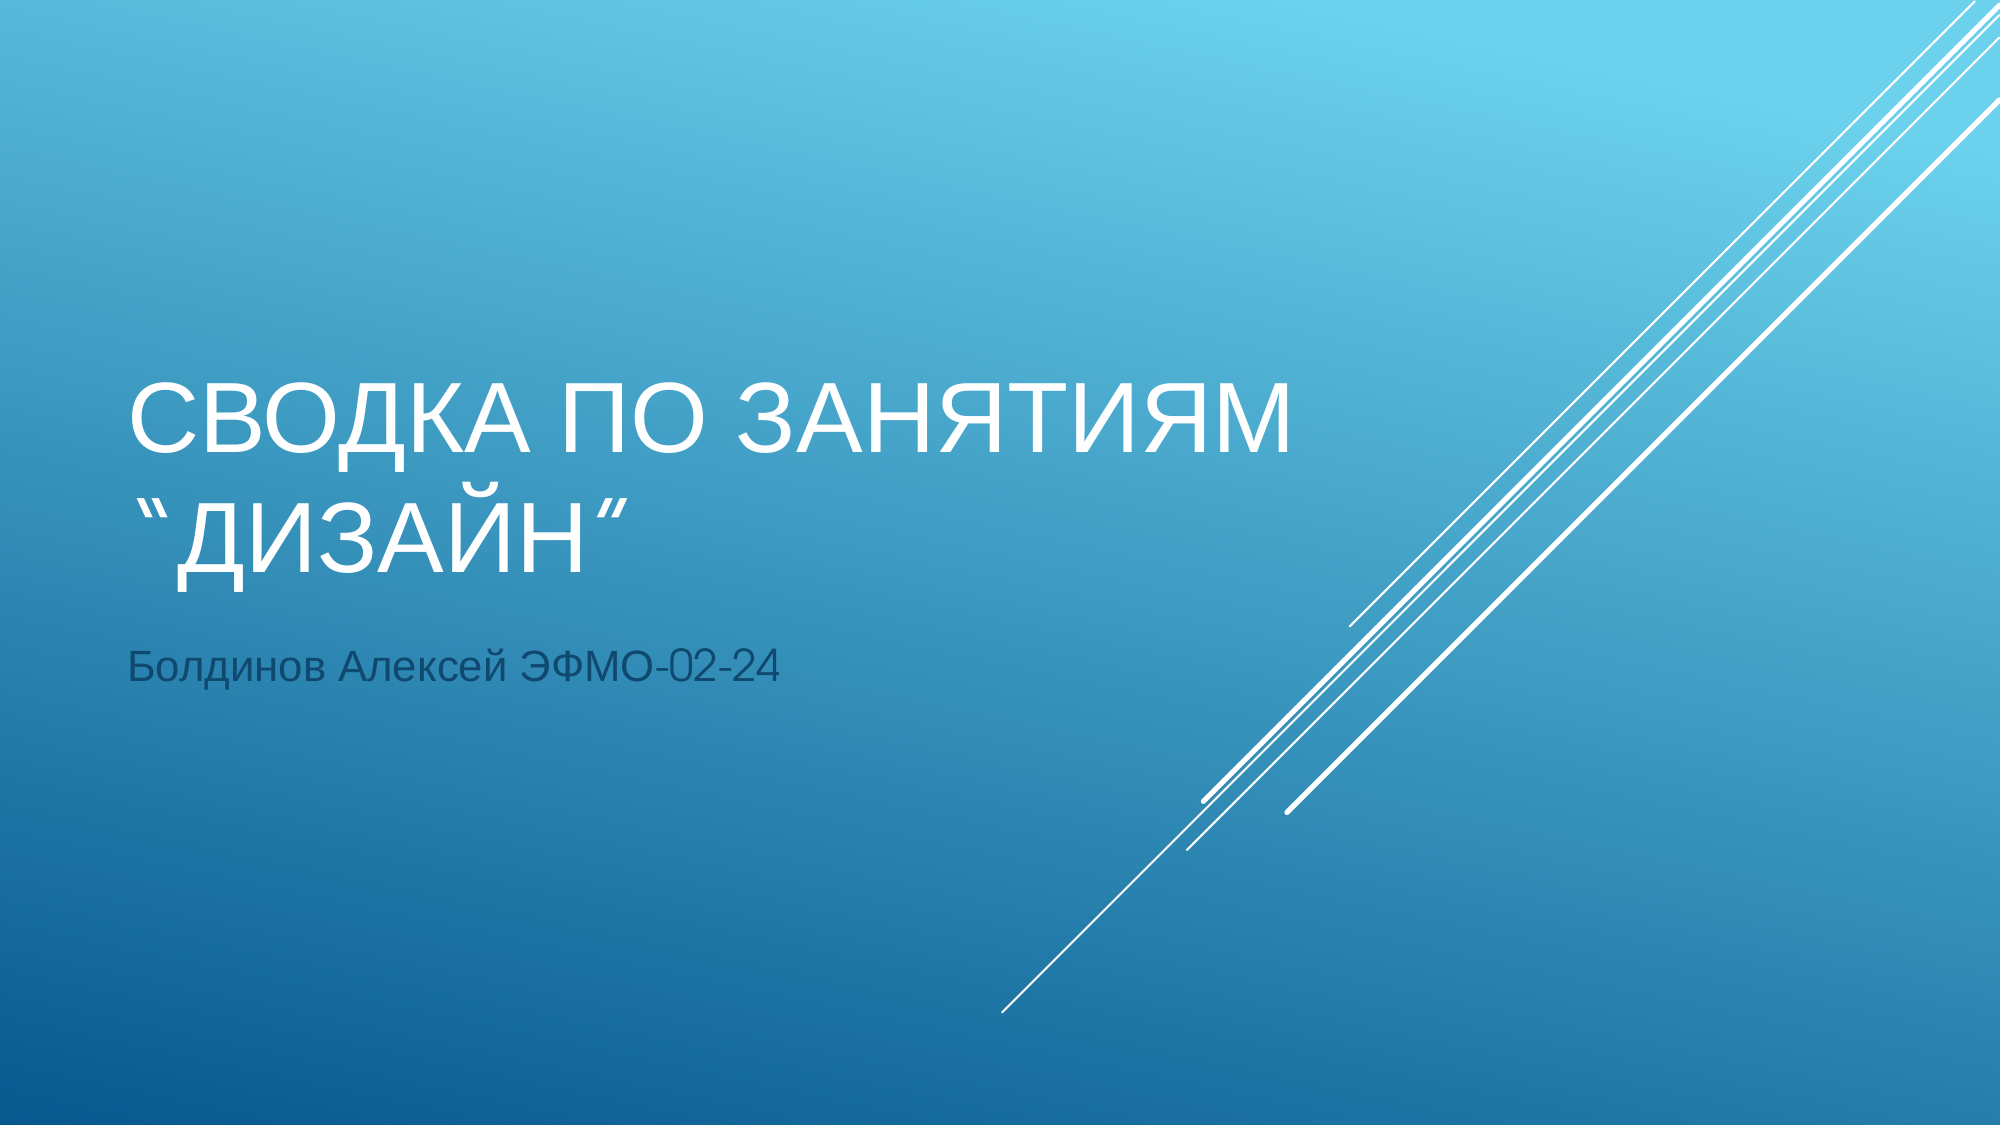

# Сводка по занятиям “Дизайн”
Болдинов Алексей ЭФМО-02-24